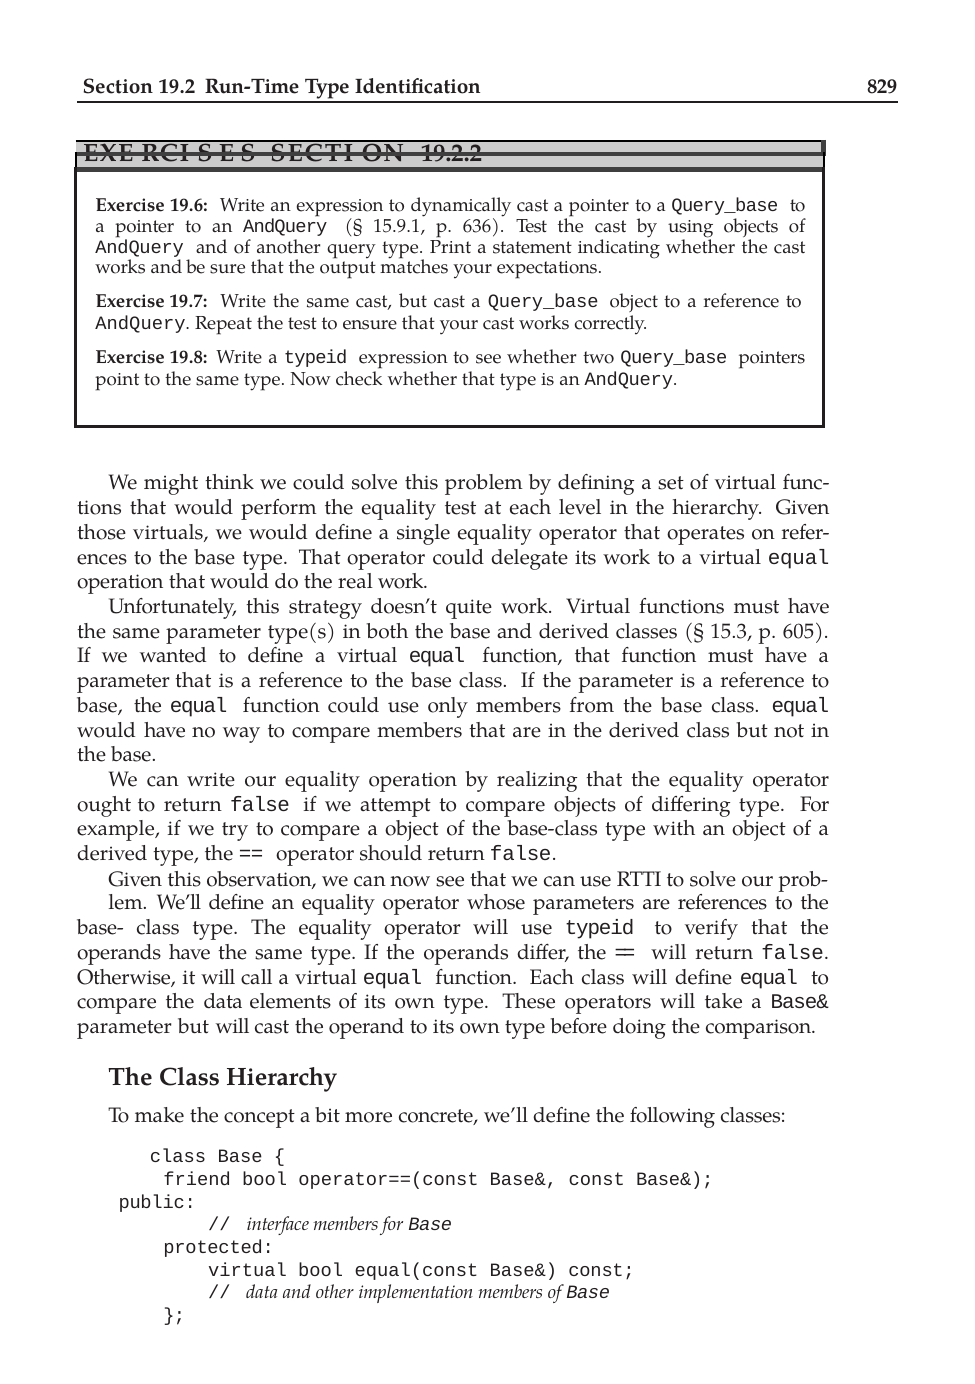

Section 19.2 Run-Time Type Identification
829

|  |
| --- |
| Exe rci s e s Secti on 19.2.2 |
| Exercise 19.6: Write an expression to dynamically cast a pointer to a Query\_base to a pointer to an AndQuery (§ 15.9.1, p. 636). Test the cast by using objects of AndQuery and of another query type. Print a statement indicating whether the cast works and be sure that the output matches your expectations. Exercise 19.7: Write the same cast, but cast a Query\_base object to a reference to AndQuery. Repeat the test to ensure that your cast works correctly. Exercise 19.8: Write a typeid expression to see whether two Query\_base pointers point to the same type. Now check whether that type is an AndQuery. |
We might think we could solve this problem by defining a set of virtual func- tions that would perform the equality test at each level in the hierarchy. Given those virtuals, we would define a single equality operator that operates on refer- ences to the base type. That operator could delegate its work to a virtual equal operation that would do the real work.
Unfortunately, this strategy doesn’t quite work. Virtual functions must have the same parameter type(s) in both the base and derived classes (§ 15.3, p. 605). If we wanted to define a virtual equal function, that function must have a parameter that is a reference to the base class. If the parameter is a reference to base, the equal function could use only members from the base class. equal would have no way to compare members that are in the derived class but not in the base.
We can write our equality operation by realizing that the equality operator ought to return false if we attempt to compare objects of differing type. For example, if we try to compare a object of the base-class type with an object of a derived type, the == operator should return false.
Given this observation, we can now see that we can use RTTI to solve our prob-
lem. We’ll define an equality operator whose parameters are references to the base- class type. The equality operator will use typeid to verify that the operands have the same type. If the operands differ, the == will return false. Otherwise, it will call a virtual equal function. Each class will define equal to compare the data elements of its own type. These operators will take a Base& parameter but will cast the operand to its own type before doing the comparison.
The Class Hierarchy
To make the concept a bit more concrete, we’ll define the following classes:
class Base {
friend bool operator==(const Base&, const Base&); public:
// interface members for Base
protected:
virtual bool equal(const Base&) const;
// data and other implementation members of Base
};